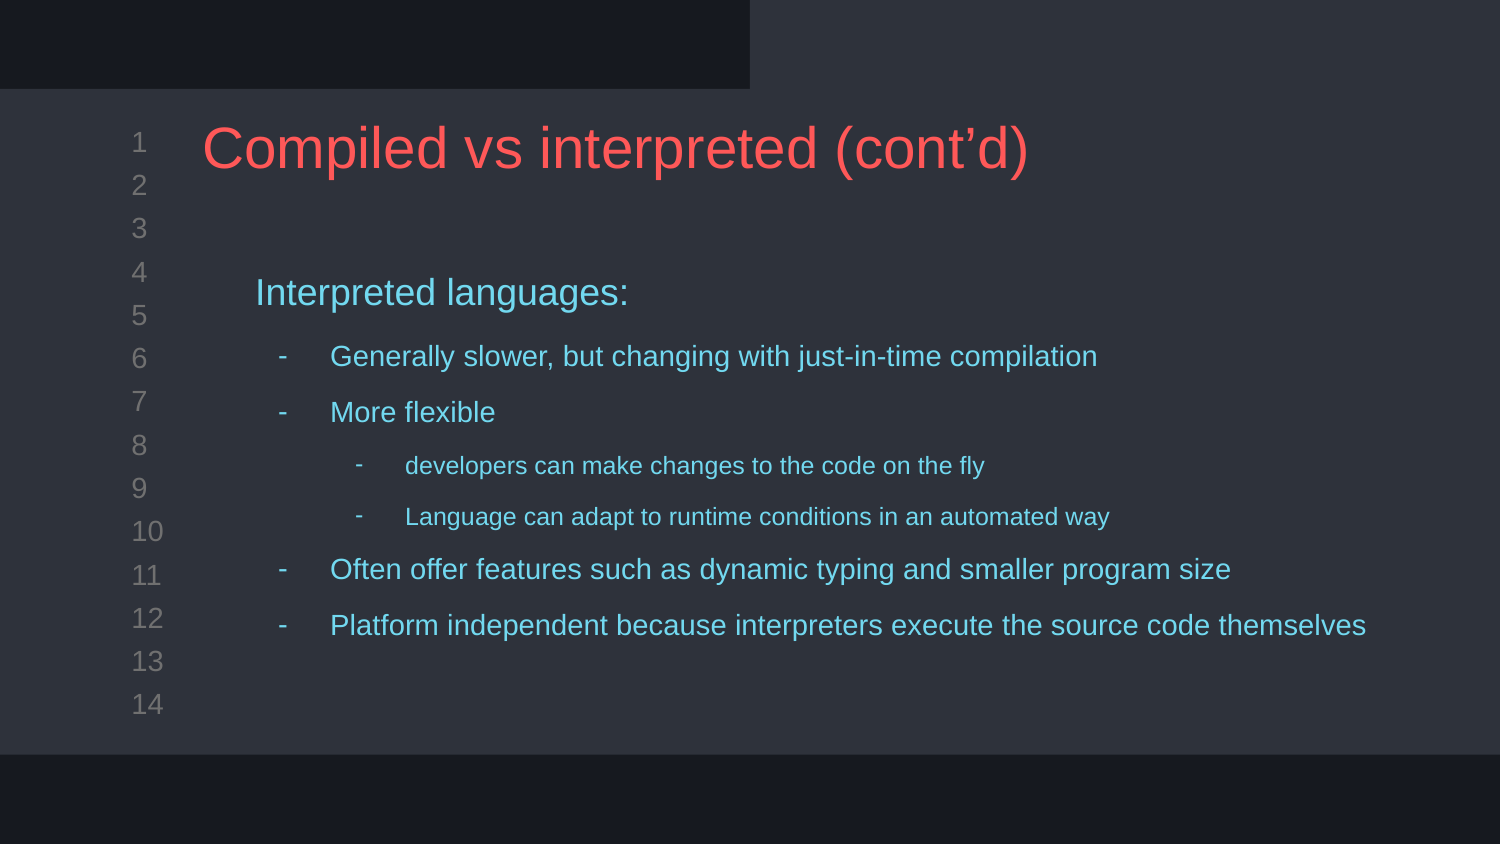

# Compiled vs interpreted (cont’d)
Interpreted languages:
Generally slower, but changing with just-in-time compilation
More flexible
developers can make changes to the code on the fly
Language can adapt to runtime conditions in an automated way
Often offer features such as dynamic typing and smaller program size
Platform independent because interpreters execute the source code themselves